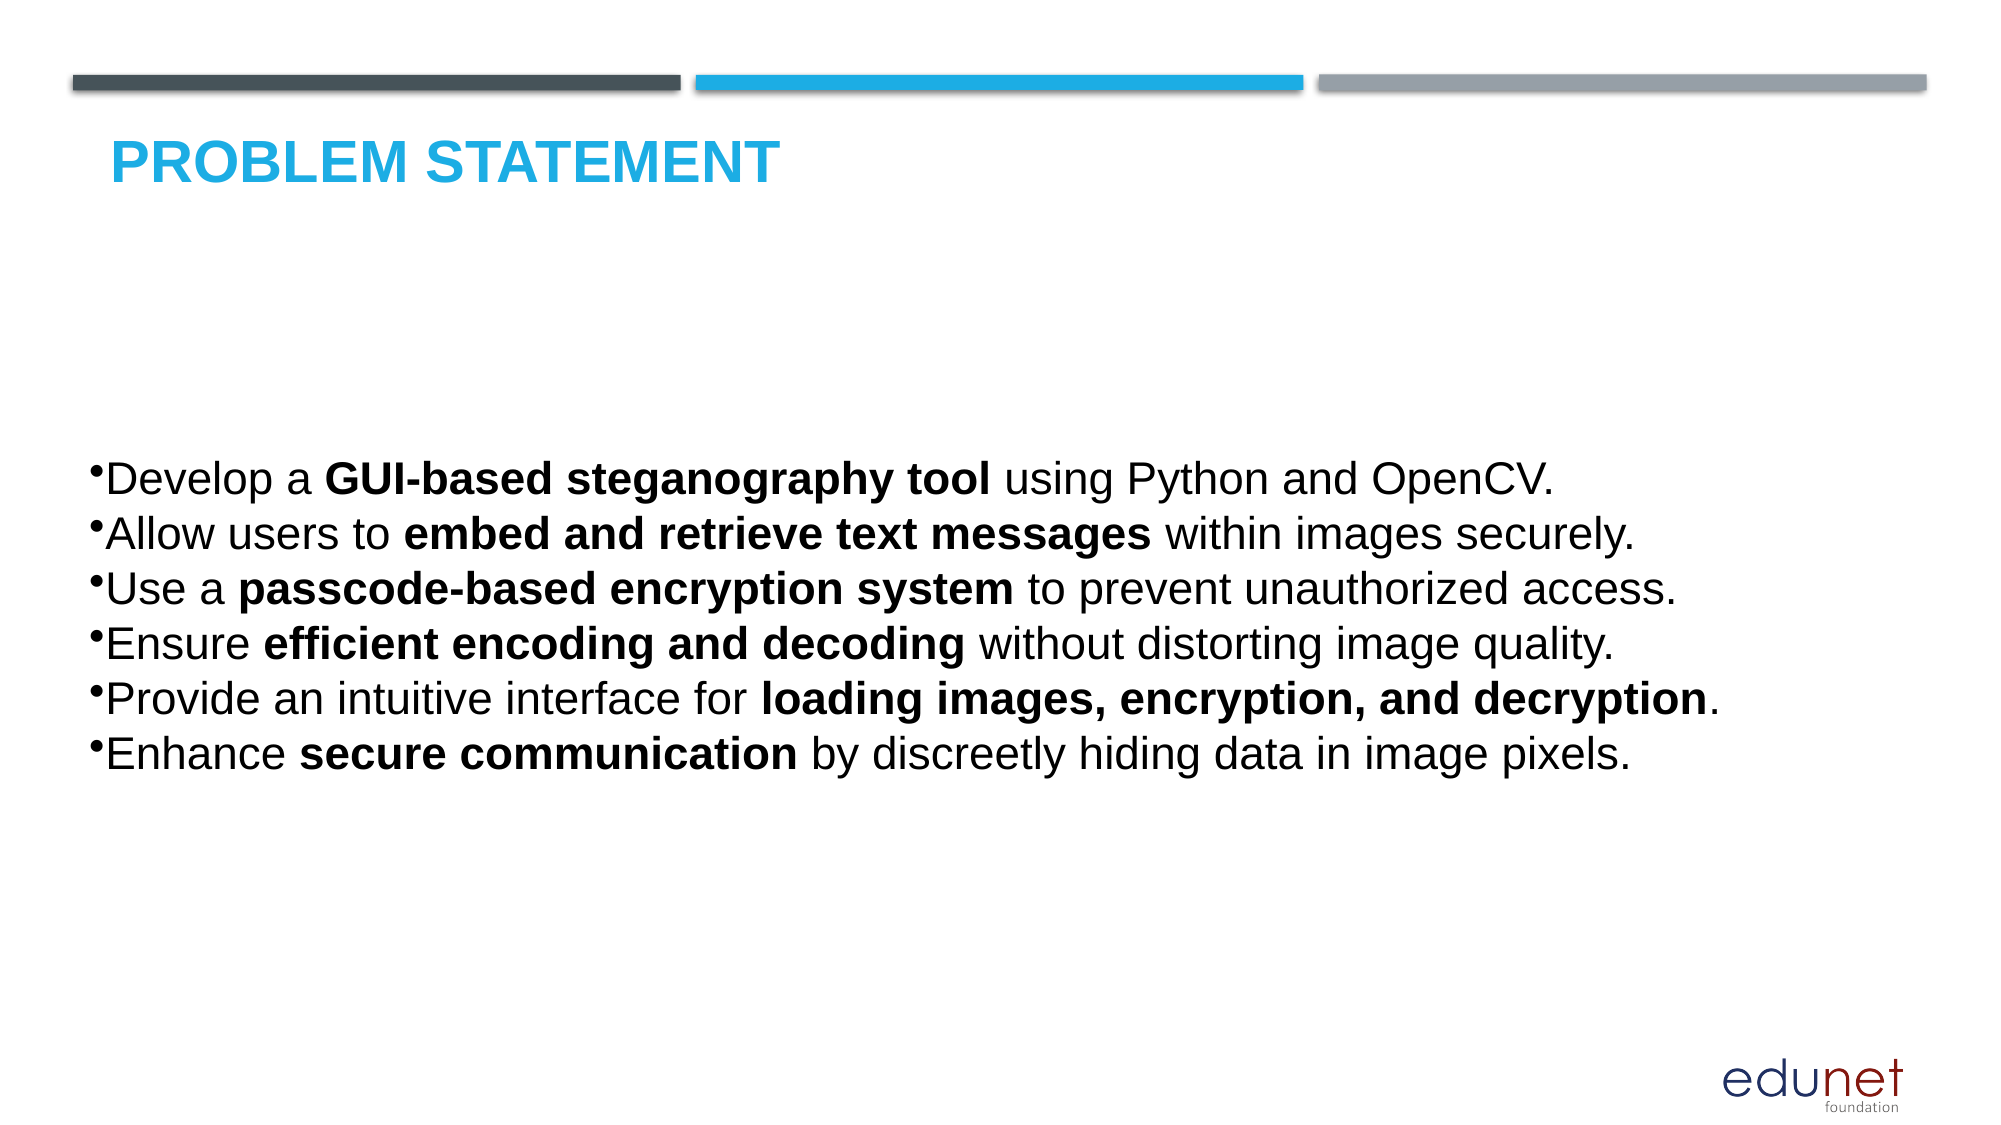

# Problem Statement

Develop a GUI-based steganography tool using Python and OpenCV.
Allow users to embed and retrieve text messages within images securely.
Use a passcode-based encryption system to prevent unauthorized access.
Ensure efficient encoding and decoding without distorting image quality.
Provide an intuitive interface for loading images, encryption, and decryption.
Enhance secure communication by discreetly hiding data in image pixels.